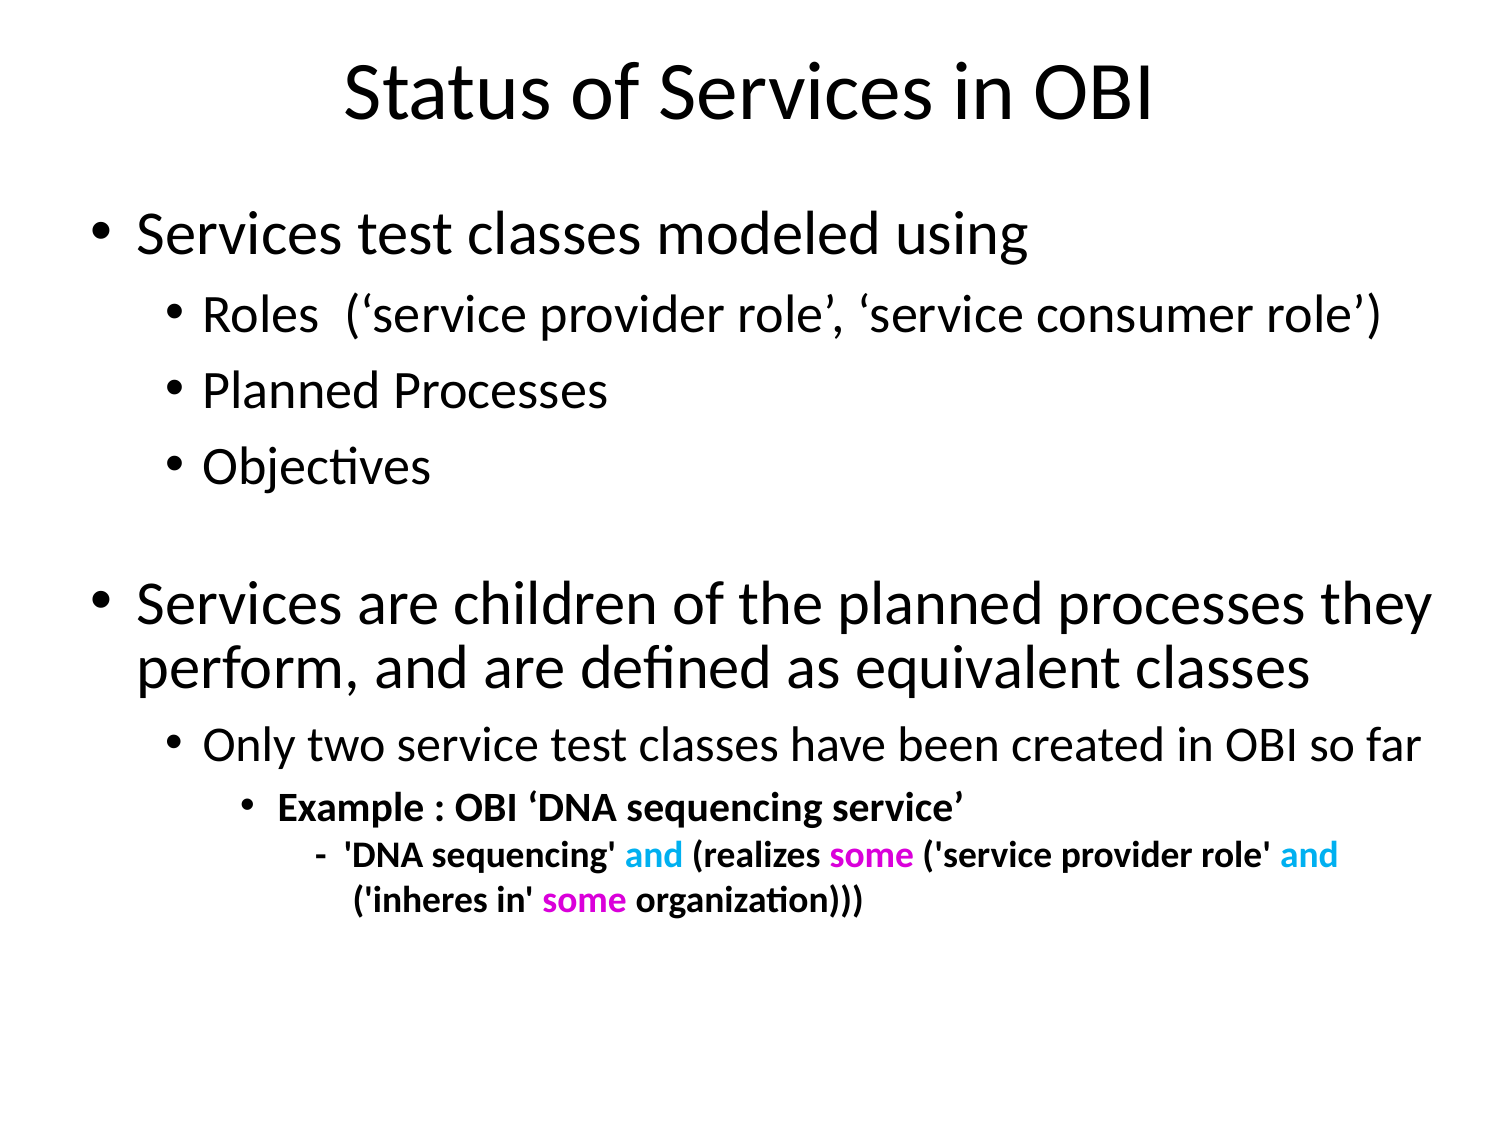

# Status of Services in OBI
Services test classes modeled using
Roles  (‘service provider role’, ‘service consumer role’)
Planned Processes
Objectives

Services are children of the planned processes they perform, and are defined as equivalent classes
Only two service test classes have been created in OBI so far
Example : OBI ‘DNA sequencing service’
-  'DNA sequencing' and (realizes some ('service provider role' and
	('inheres in' some organization)))